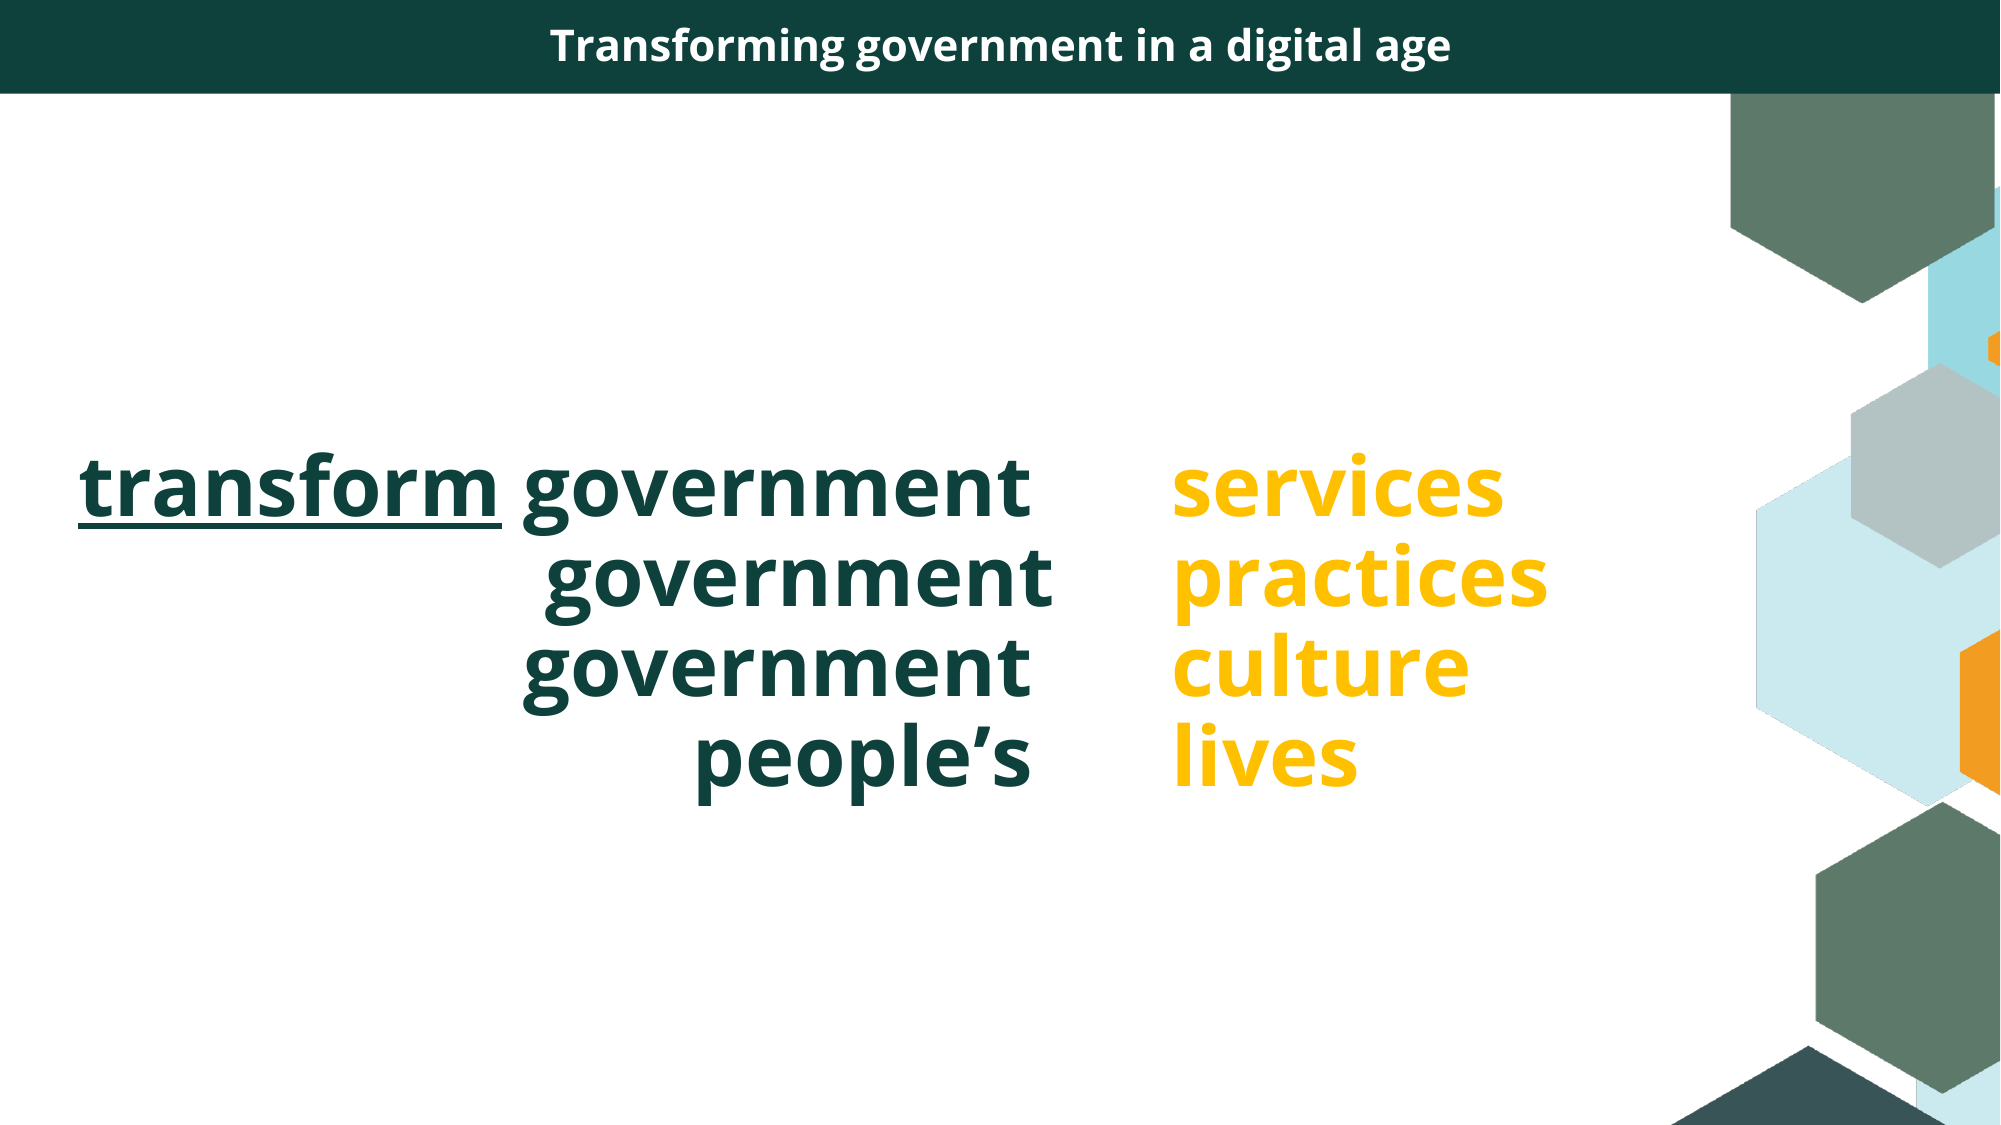

Transforming government in a digital age
transform government
government
government
people’s
services
practices
culture
lives